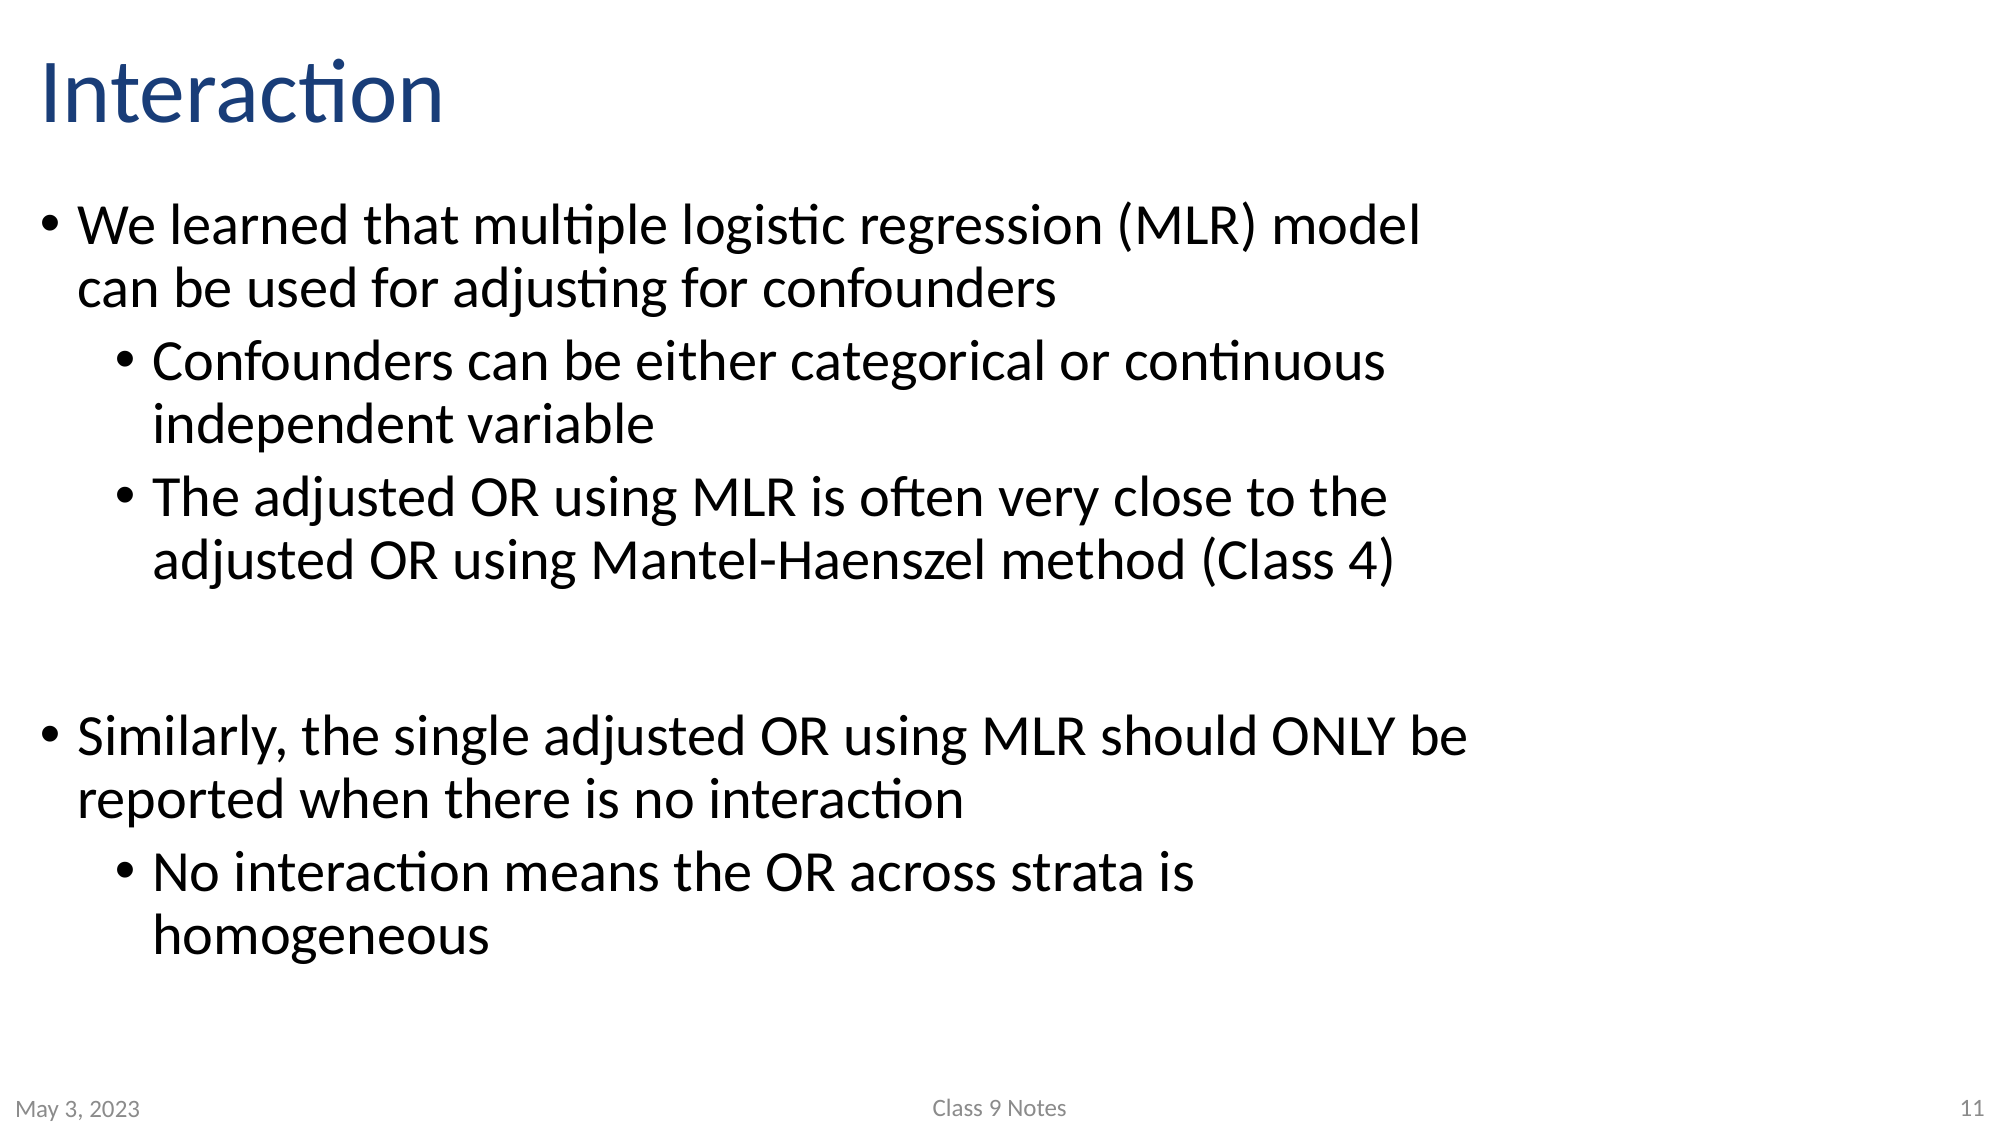

# Interaction
We learned that multiple logistic regression (MLR) model can be used for adjusting for confounders
Confounders can be either categorical or continuous independent variable
The adjusted OR using MLR is often very close to the adjusted OR using Mantel-Haenszel method (Class 4)

Similarly, the single adjusted OR using MLR should ONLY be reported when there is no interaction
No interaction means the OR across strata is homogeneous

Class 9 Notes
11
May 3, 2023